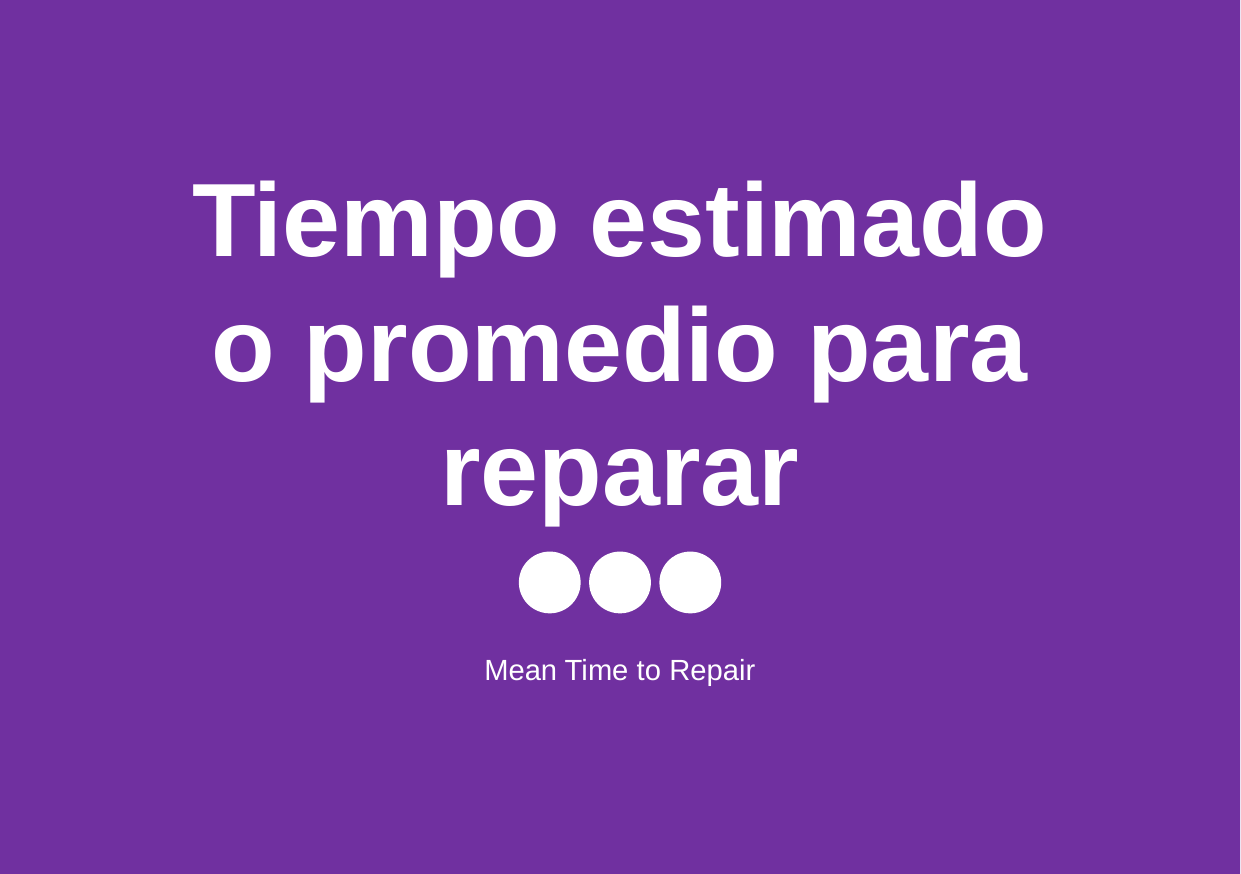

Tiempo estimado o promedio para reparar

Mean Time to Repair